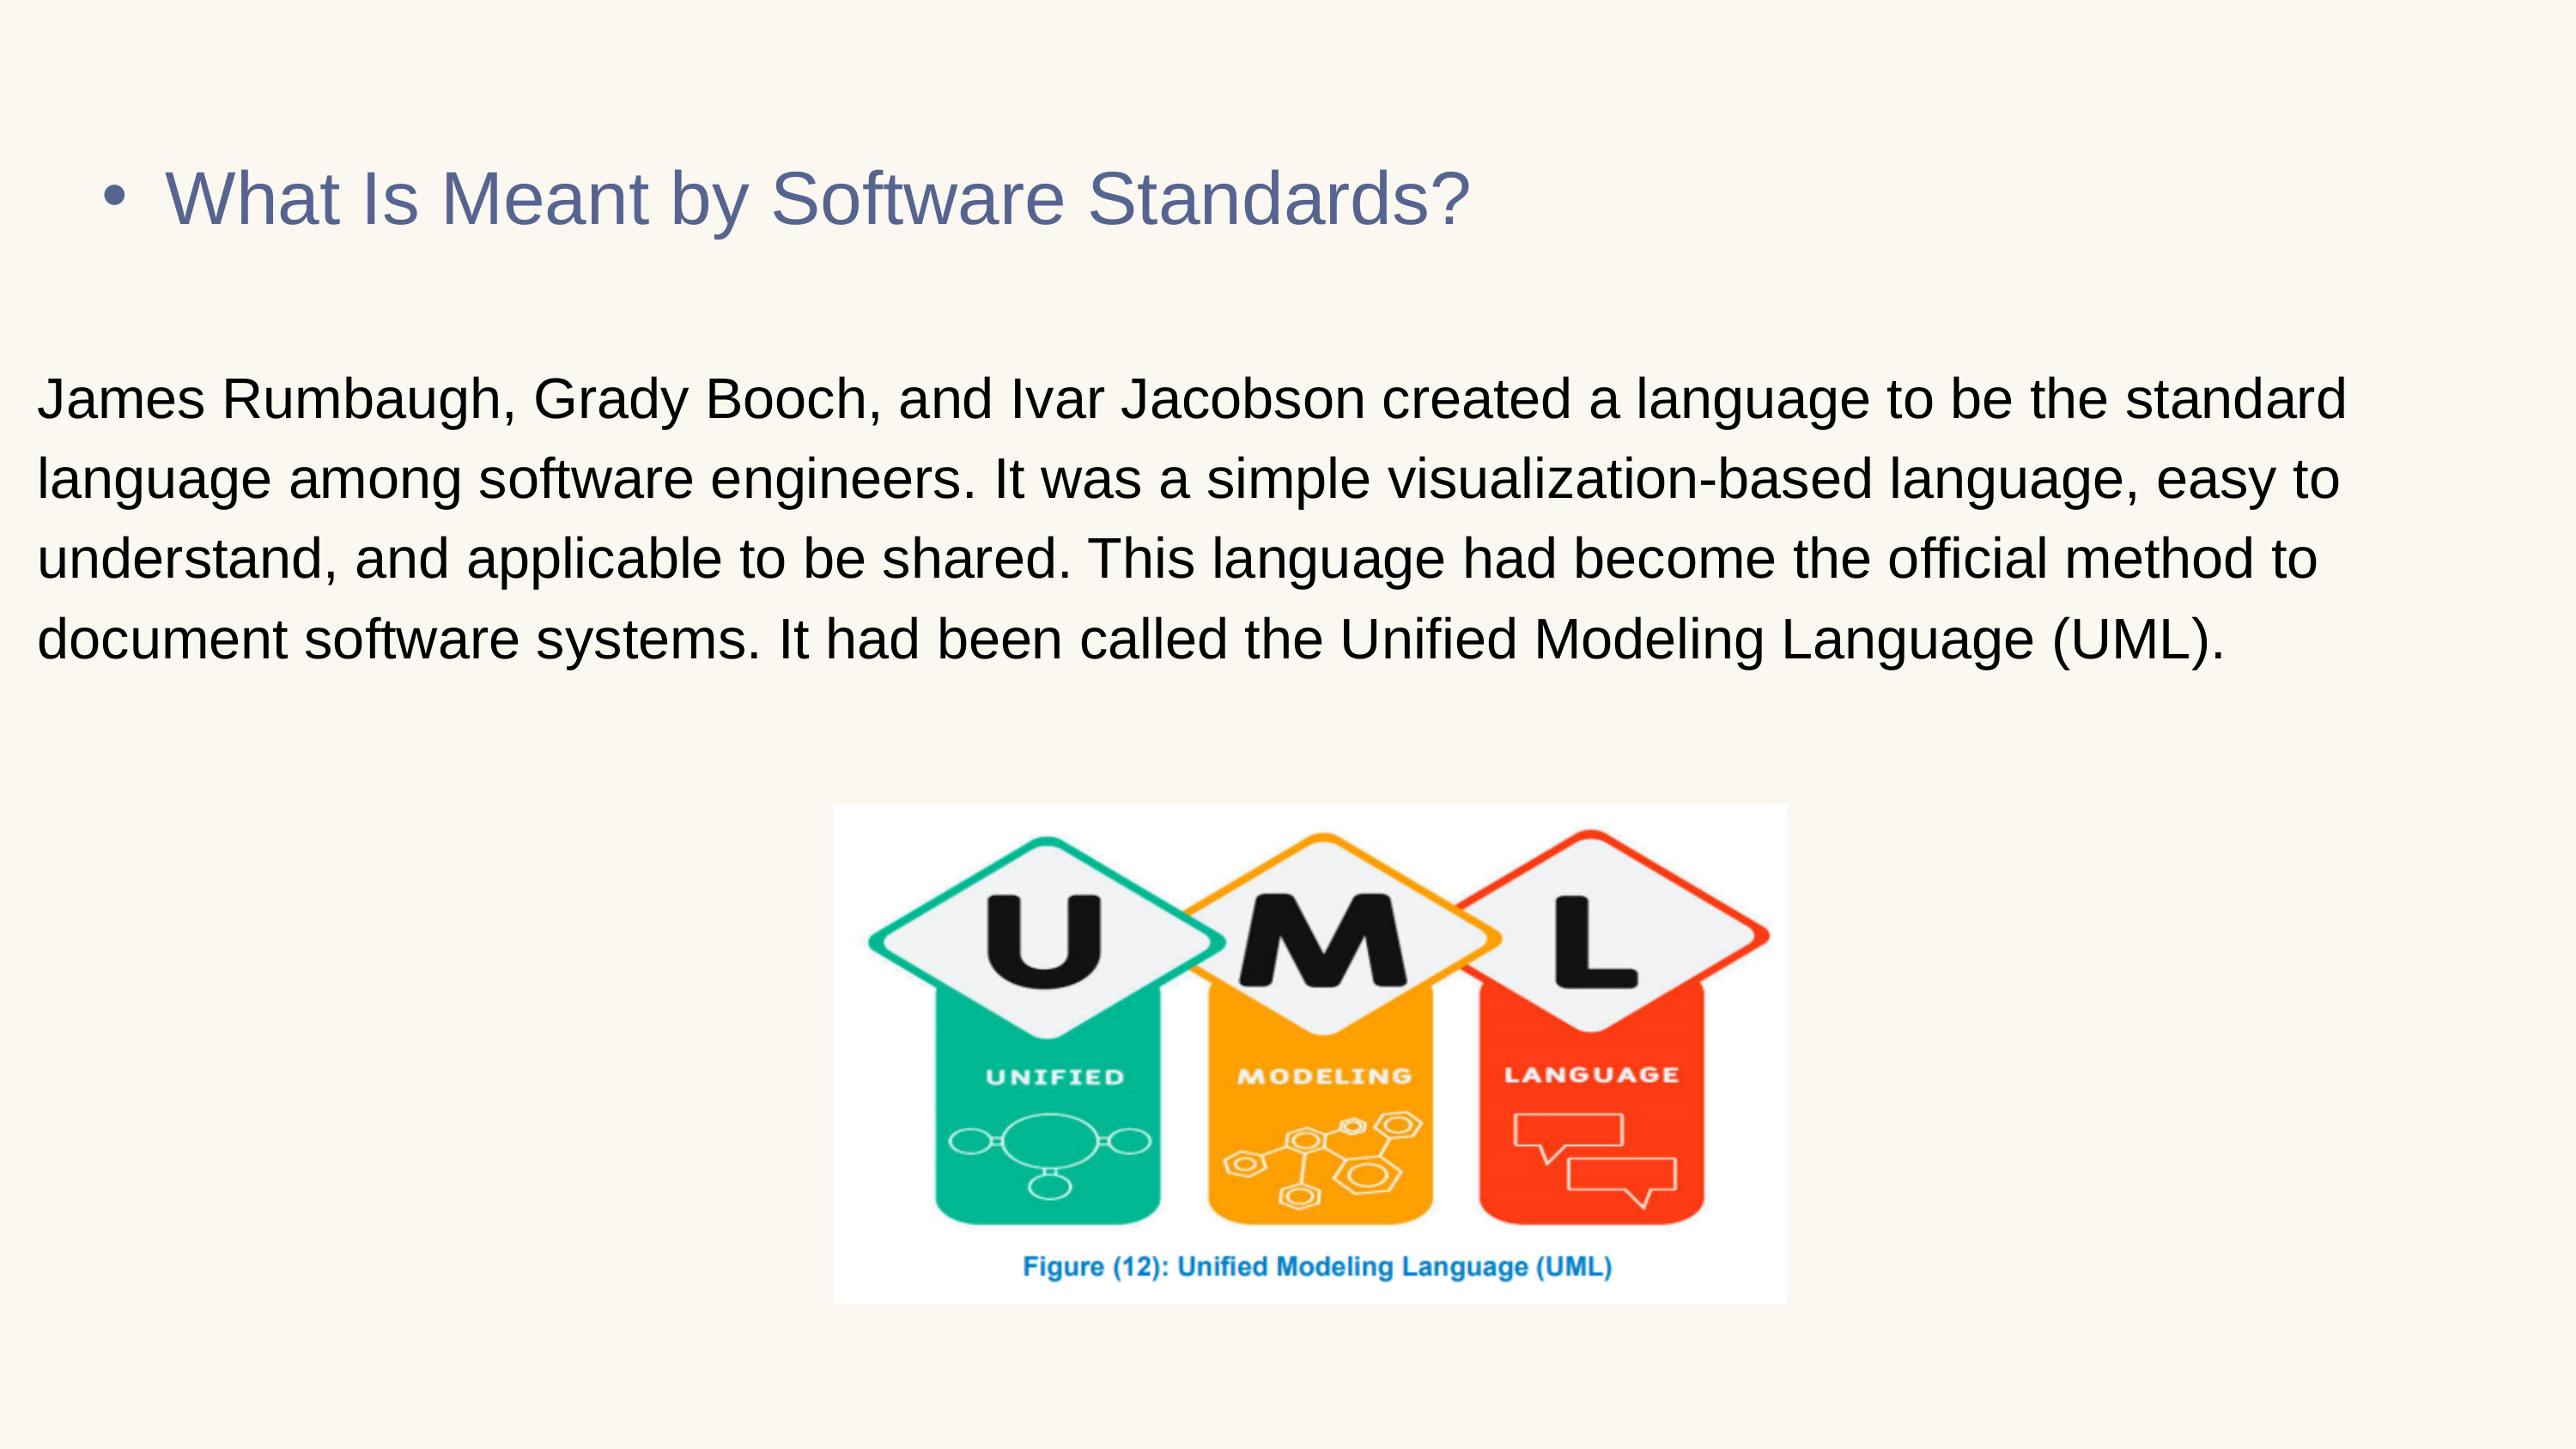

What Is Meant by Software Standards?

James Rumbaugh, Grady Booch, and Ivar Jacobson created a language to be the standard
language among software engineers. It was a simple visualization-based language, easy to
understand, and applicable to be shared. This language had become the official method to
document software systems. It had been called the Unified Modeling Language (UML).